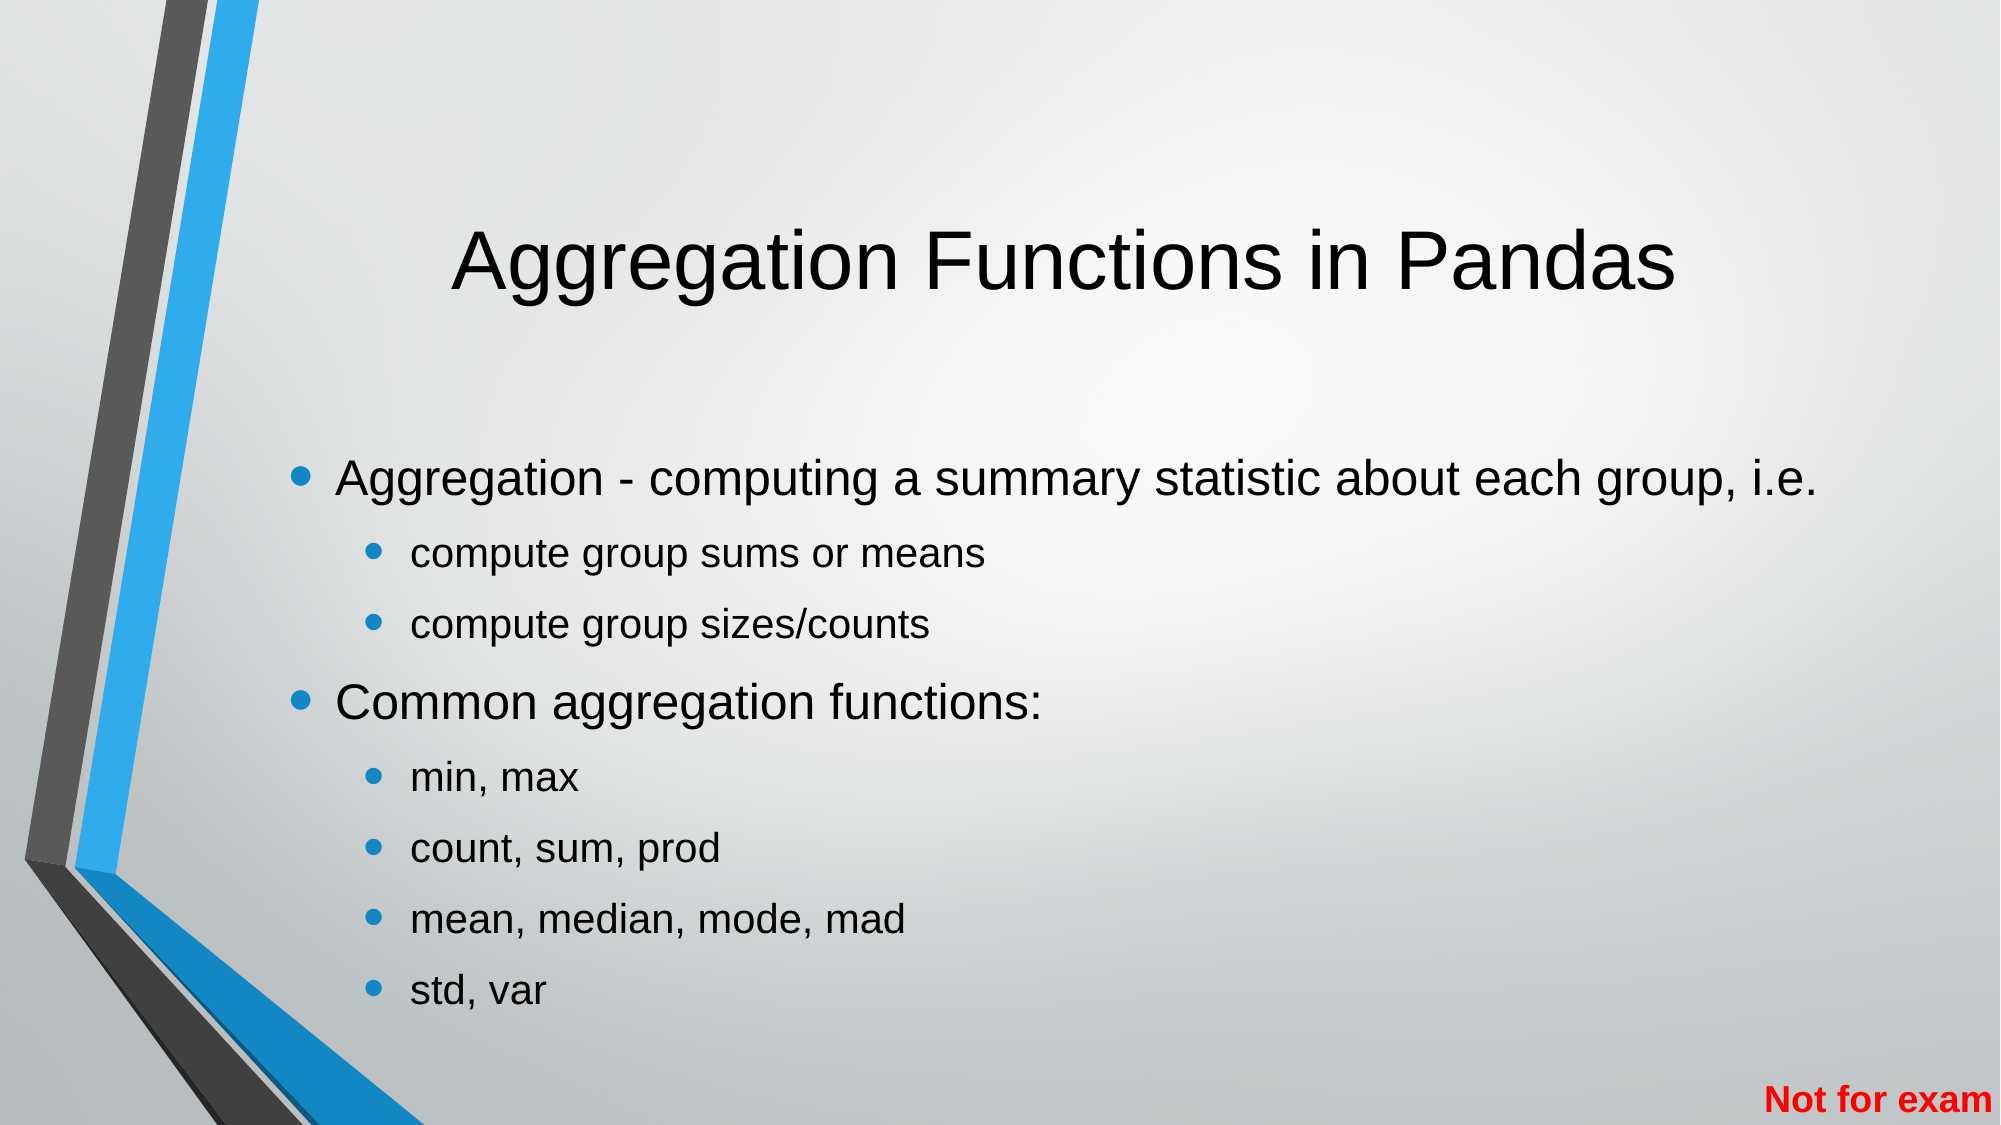

# Aggregation Functions in Pandas
Aggregation - computing a summary statistic about each group, i.e.
compute group sums or means
compute group sizes/counts
Common aggregation functions:
min, max
count, sum, prod
mean, median, mode, mad
std, var

Not for exam